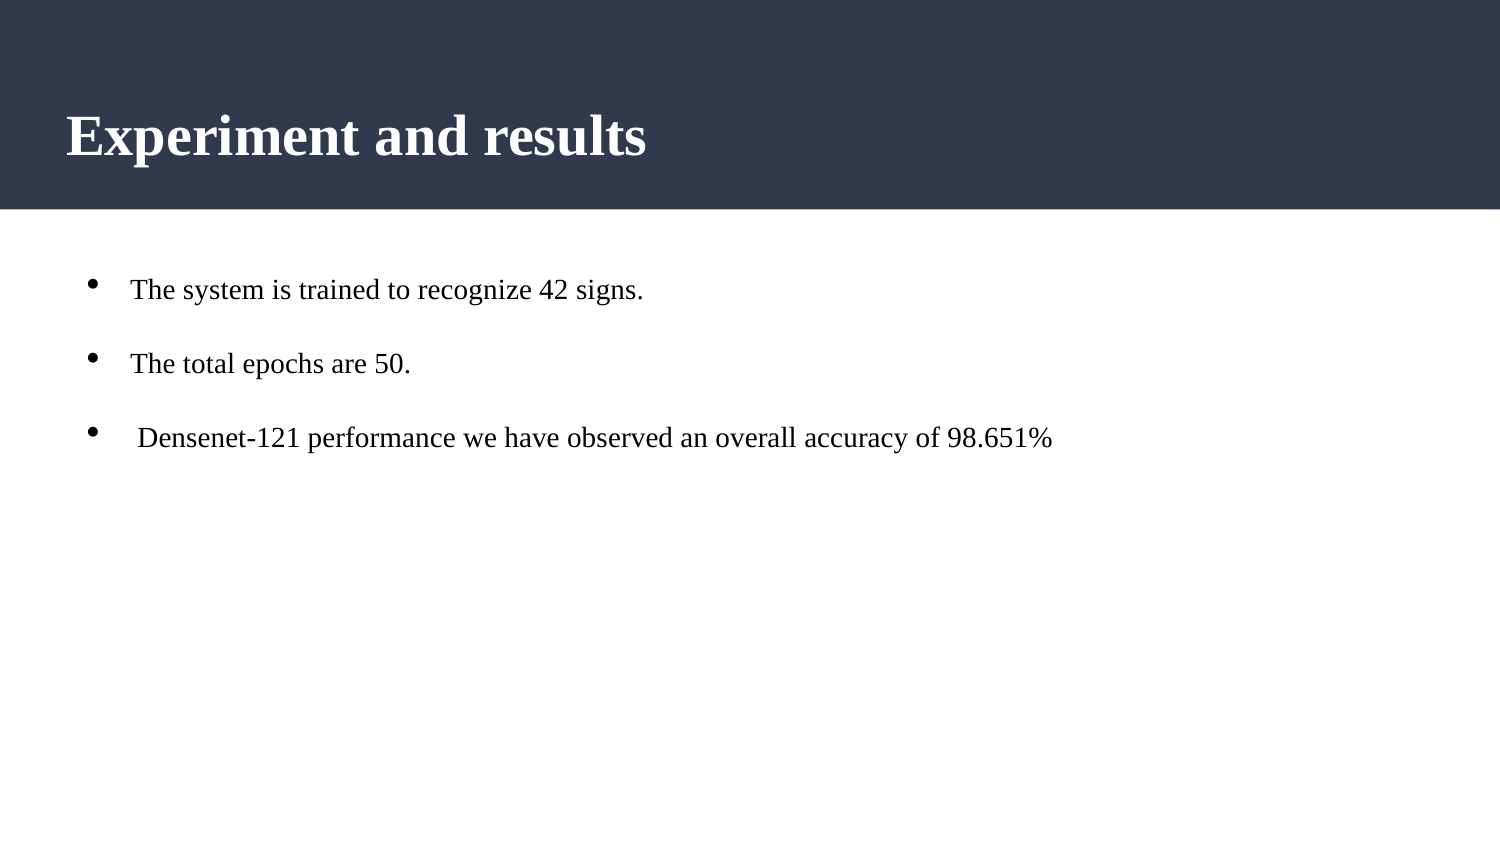

# Experiment and results

The system is trained to recognize 42 signs.

The total epochs are 50.

 Densenet-121 performance we have observed an overall accuracy of 98.651%